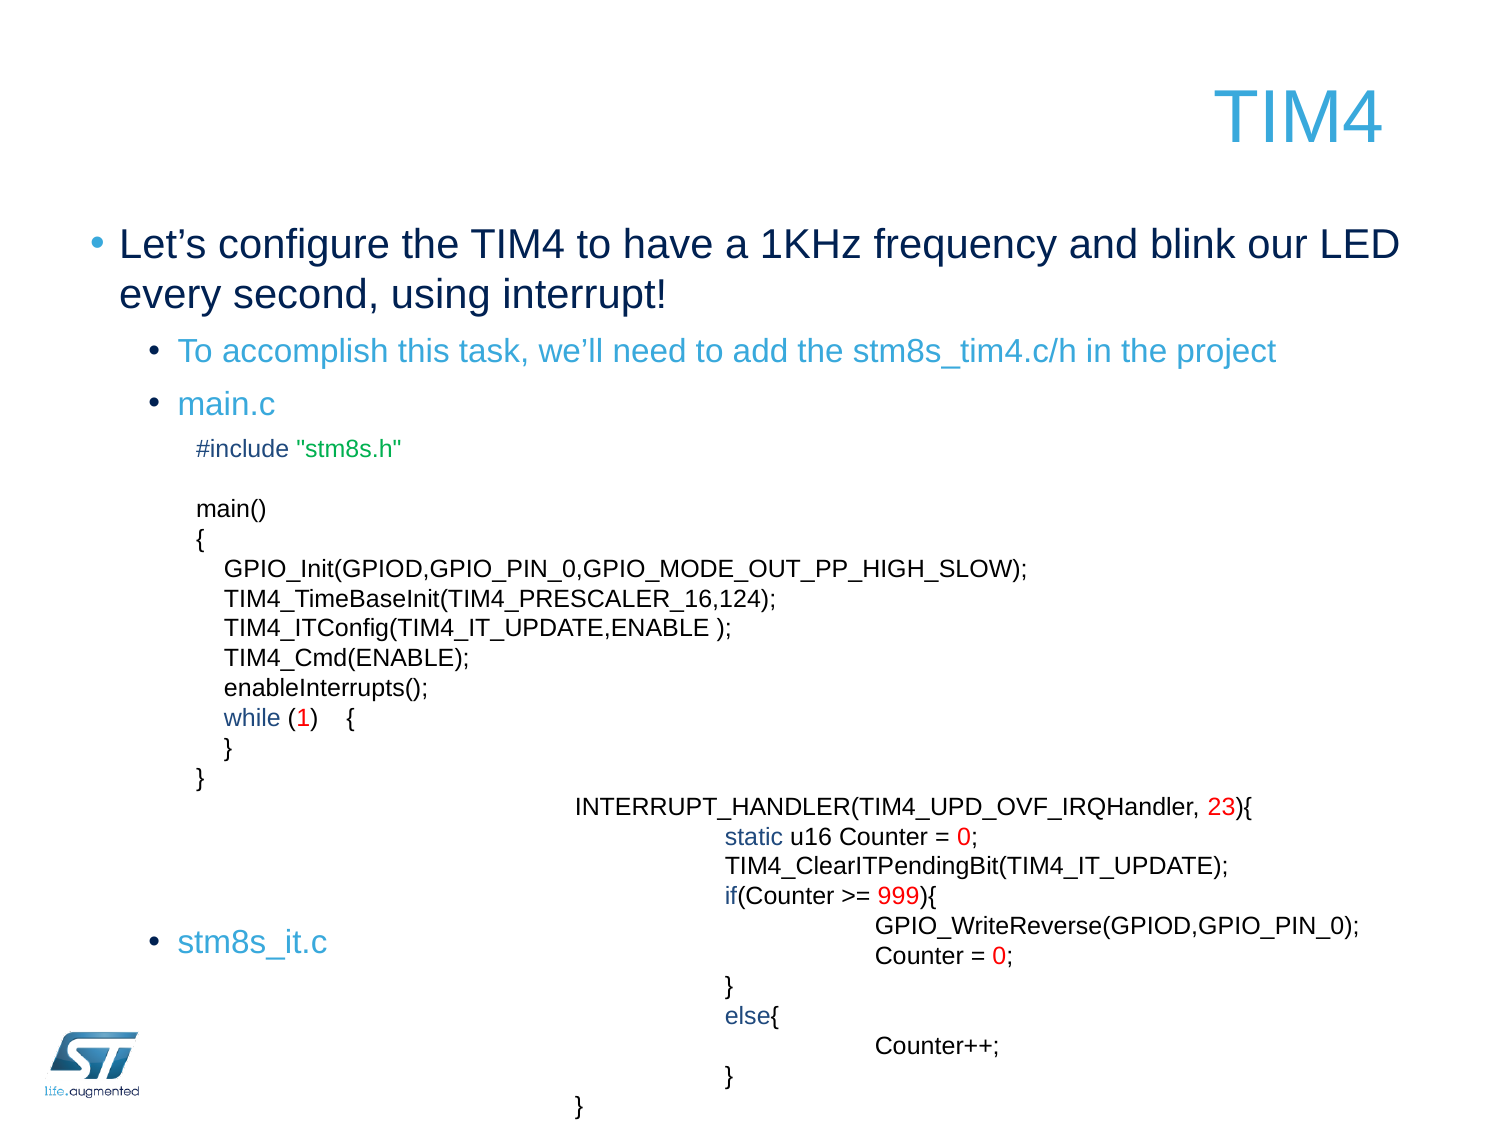

# TIM4
Let’s configure the TIM4 to have a 1KHz frequency and blink our LED every second, using interrupt!
To accomplish this task, we’ll need to add the stm8s_tim4.c/h in the project
main.c

stm8s_it.c

#include "stm8s.h"

main()
{
    GPIO_Init(GPIOD,GPIO_PIN_0,GPIO_MODE_OUT_PP_HIGH_SLOW);
    TIM4_TimeBaseInit(TIM4_PRESCALER_16,124);
    TIM4_ITConfig(TIM4_IT_UPDATE,ENABLE );
    TIM4_Cmd(ENABLE);
    enableInterrupts();
    while (1)    {
    }
}
INTERRUPT_HANDLER(TIM4_UPD_OVF_IRQHandler, 23){
	static u16 Counter = 0;
	TIM4_ClearITPendingBit(TIM4_IT_UPDATE);
	if(Counter >= 999){
		GPIO_WriteReverse(GPIOD,GPIO_PIN_0);
		Counter = 0;
	}
	else{
		Counter++;
	}
}